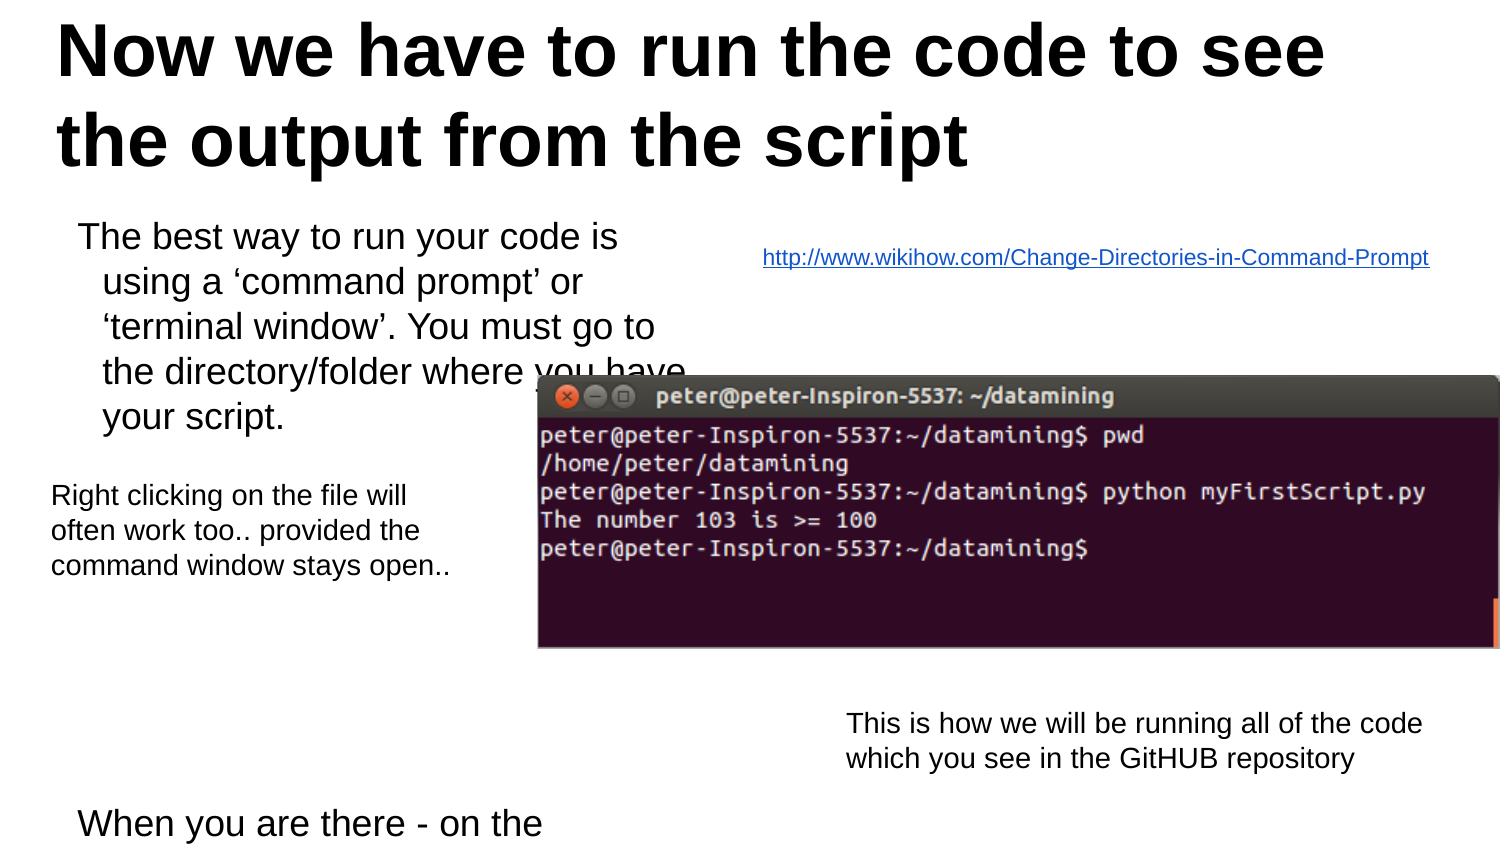

# Now we have to run the code to see the output from the script
The best way to run your code is using a ‘command prompt’ or ‘terminal window’. You must go to the directory/folder where you have your script.

When you are there - on the command prompt - you must type the command   python myFirstScript.py
http://www.wikihow.com/Change-Directories-in-Command-Prompt

Right clicking on the file will often work too.. provided the command window stays open..
This is how we will be running all of the code which you see in the GitHUB repository